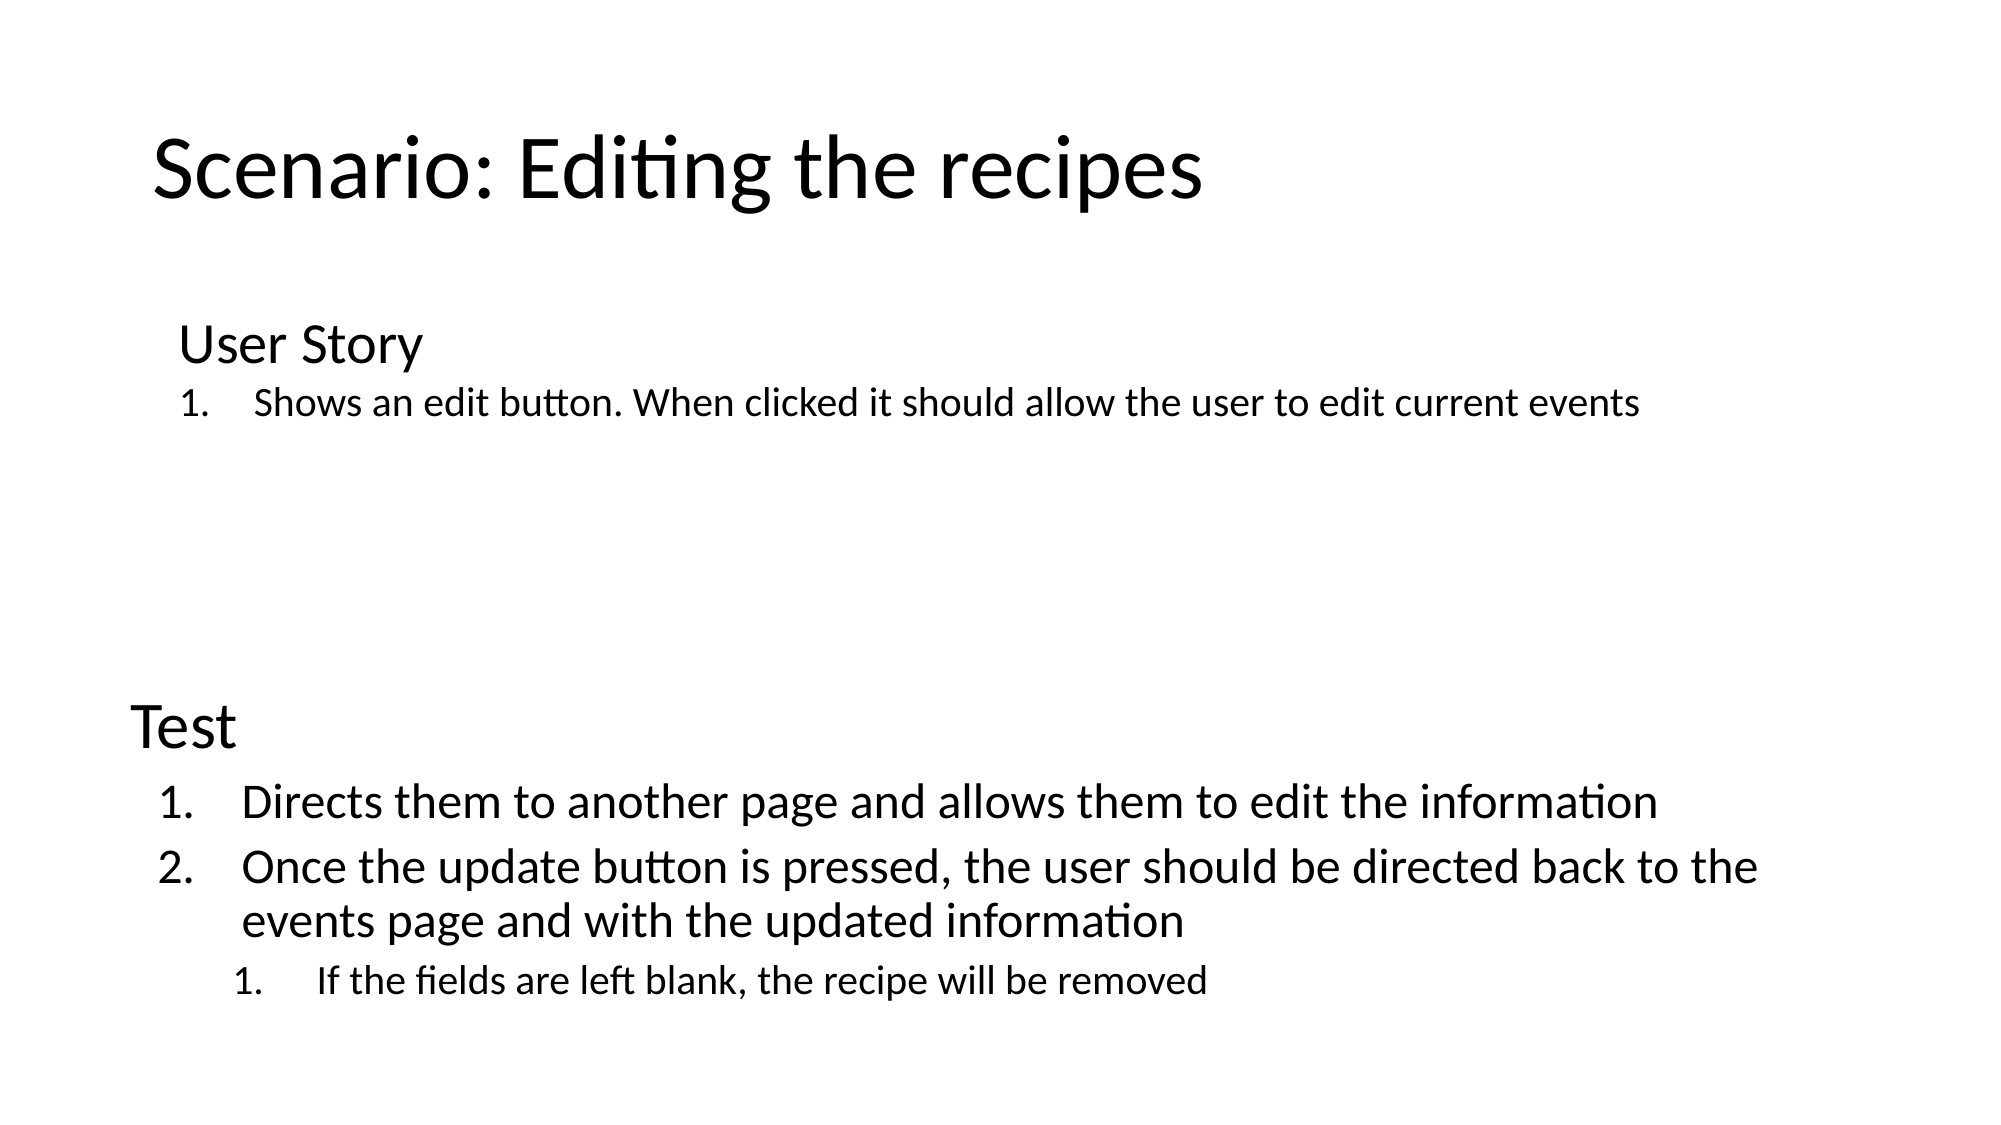

# Scenario: Editing the recipes
User Story
Shows an edit button. When clicked it should allow the user to edit current events
Test
Directs them to another page and allows them to edit the information
Once the update button is pressed, the user should be directed back to the events page and with the updated information
If the fields are left blank, the recipe will be removed